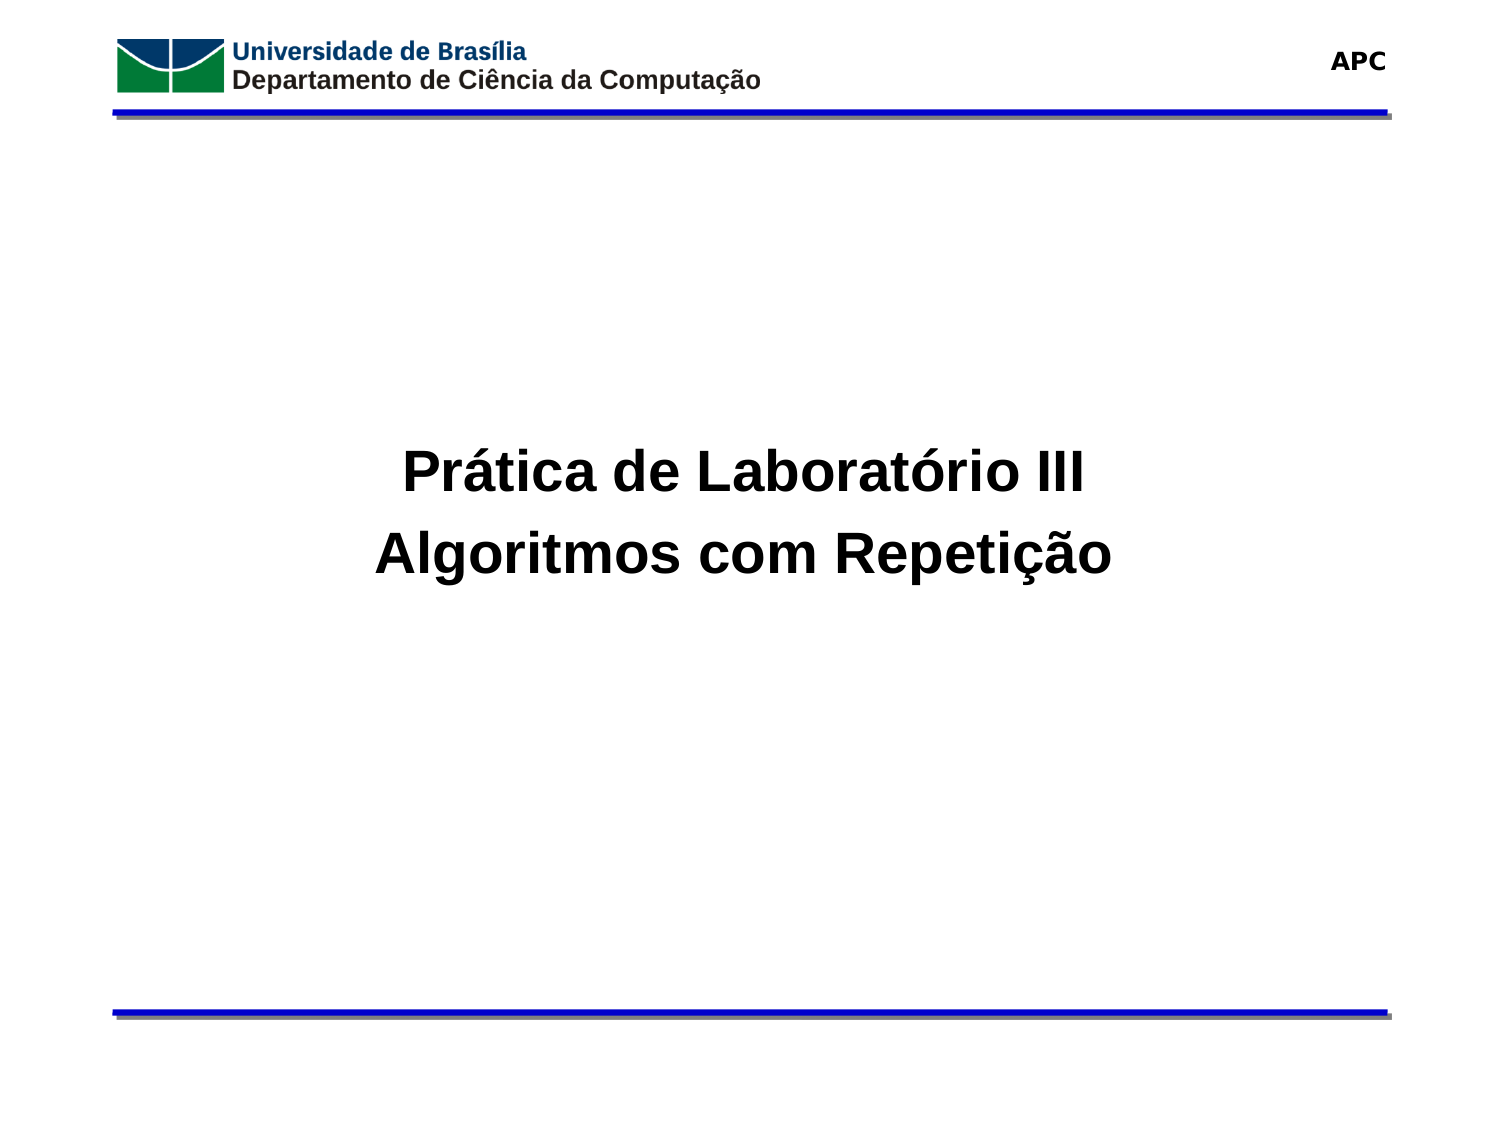

Prática de Laboratório III
Algoritmos com Repetição